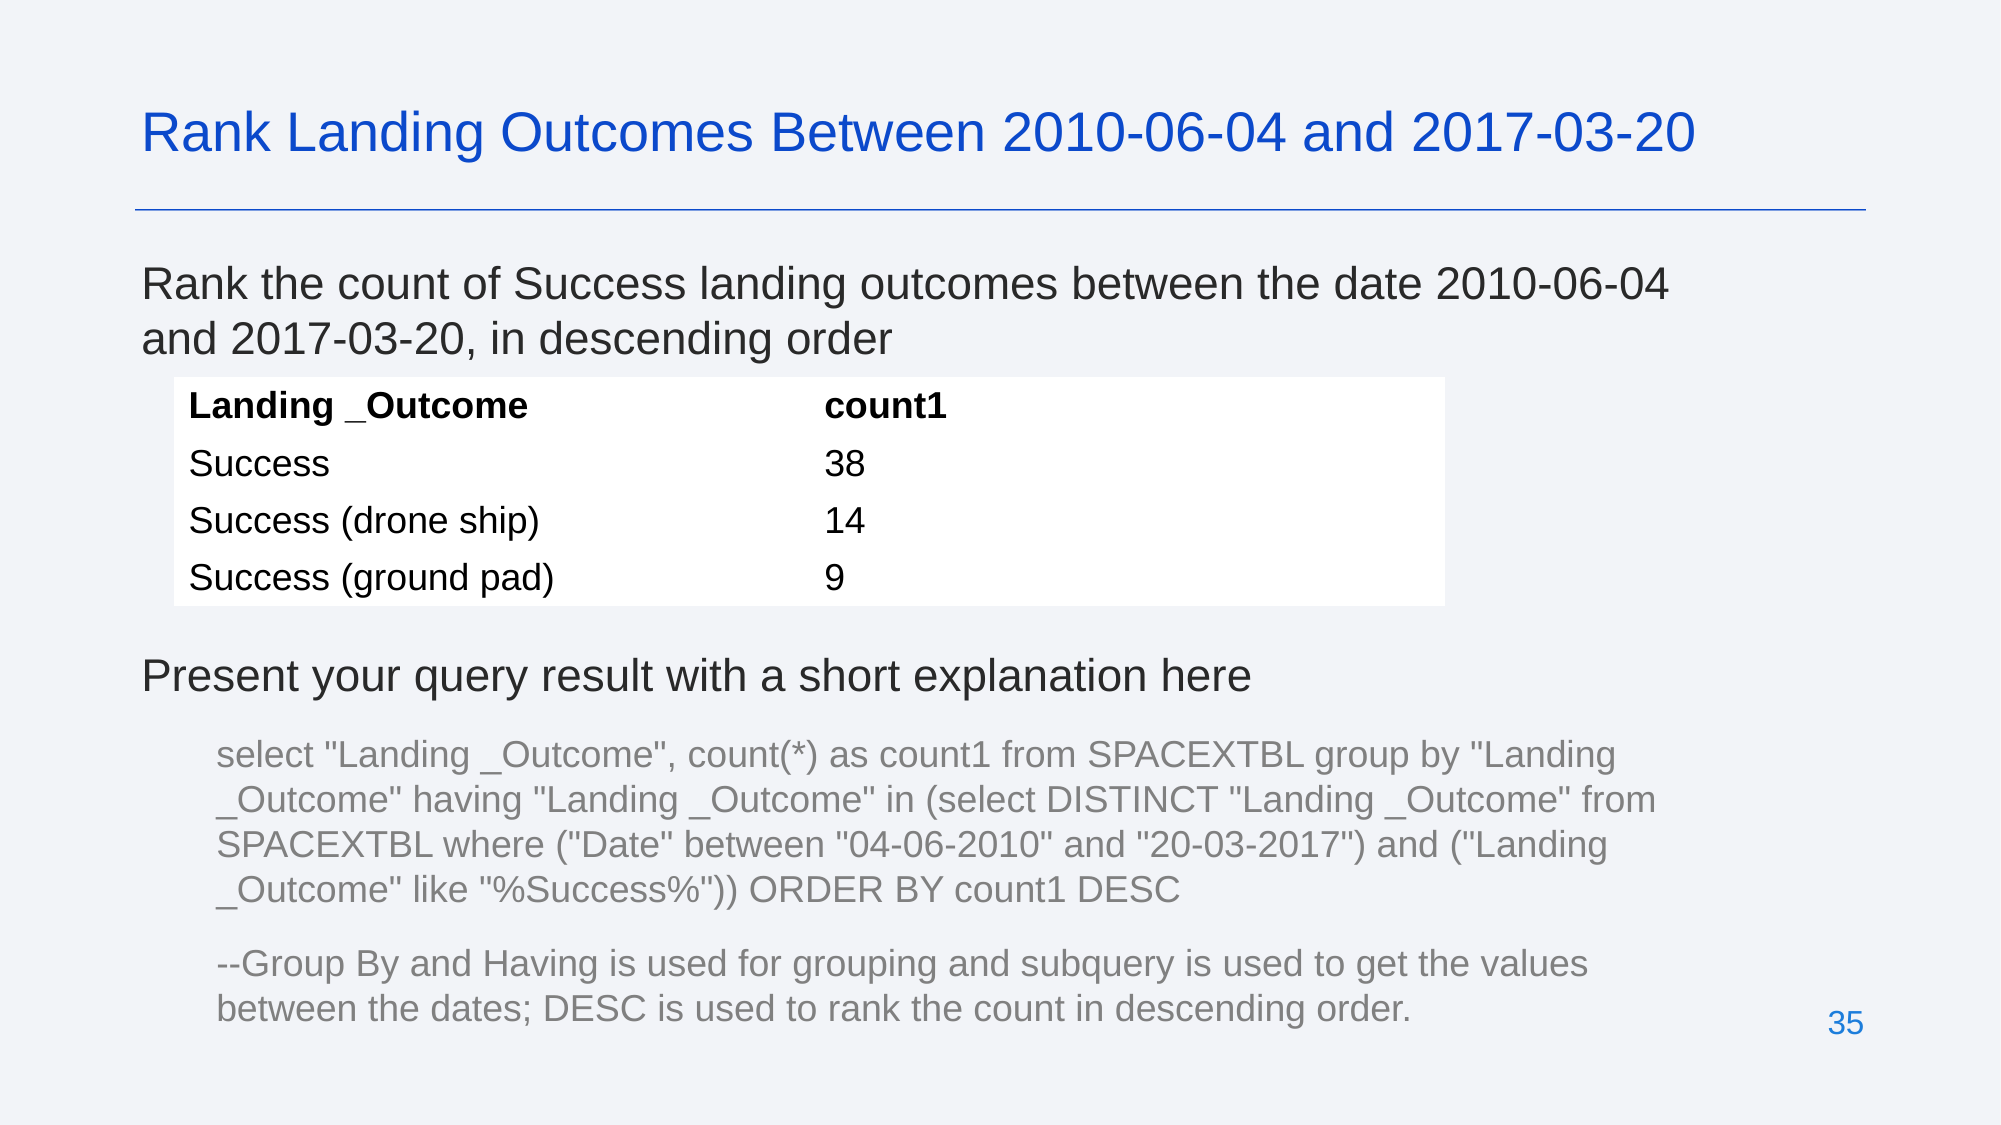

Rank Landing Outcomes Between 2010-06-04 and 2017-03-20
Rank the count of Success landing outcomes between the date 2010-06-04 and 2017-03-20, in descending order

Present your query result with a short explanation here
select "Landing _Outcome", count(*) as count1 from SPACEXTBL group by "Landing _Outcome" having "Landing _Outcome" in (select DISTINCT "Landing _Outcome" from SPACEXTBL where ("Date" between "04-06-2010" and "20-03-2017") and ("Landing _Outcome" like "%Success%")) ORDER BY count1 DESC
--Group By and Having is used for grouping and subquery is used to get the values between the dates; DESC is used to rank the count in descending order.

| Landing \_Outcome | count1 |
| --- | --- |
| Success | 38 |
| Success (drone ship) | 14 |
| Success (ground pad) | 9 |
35